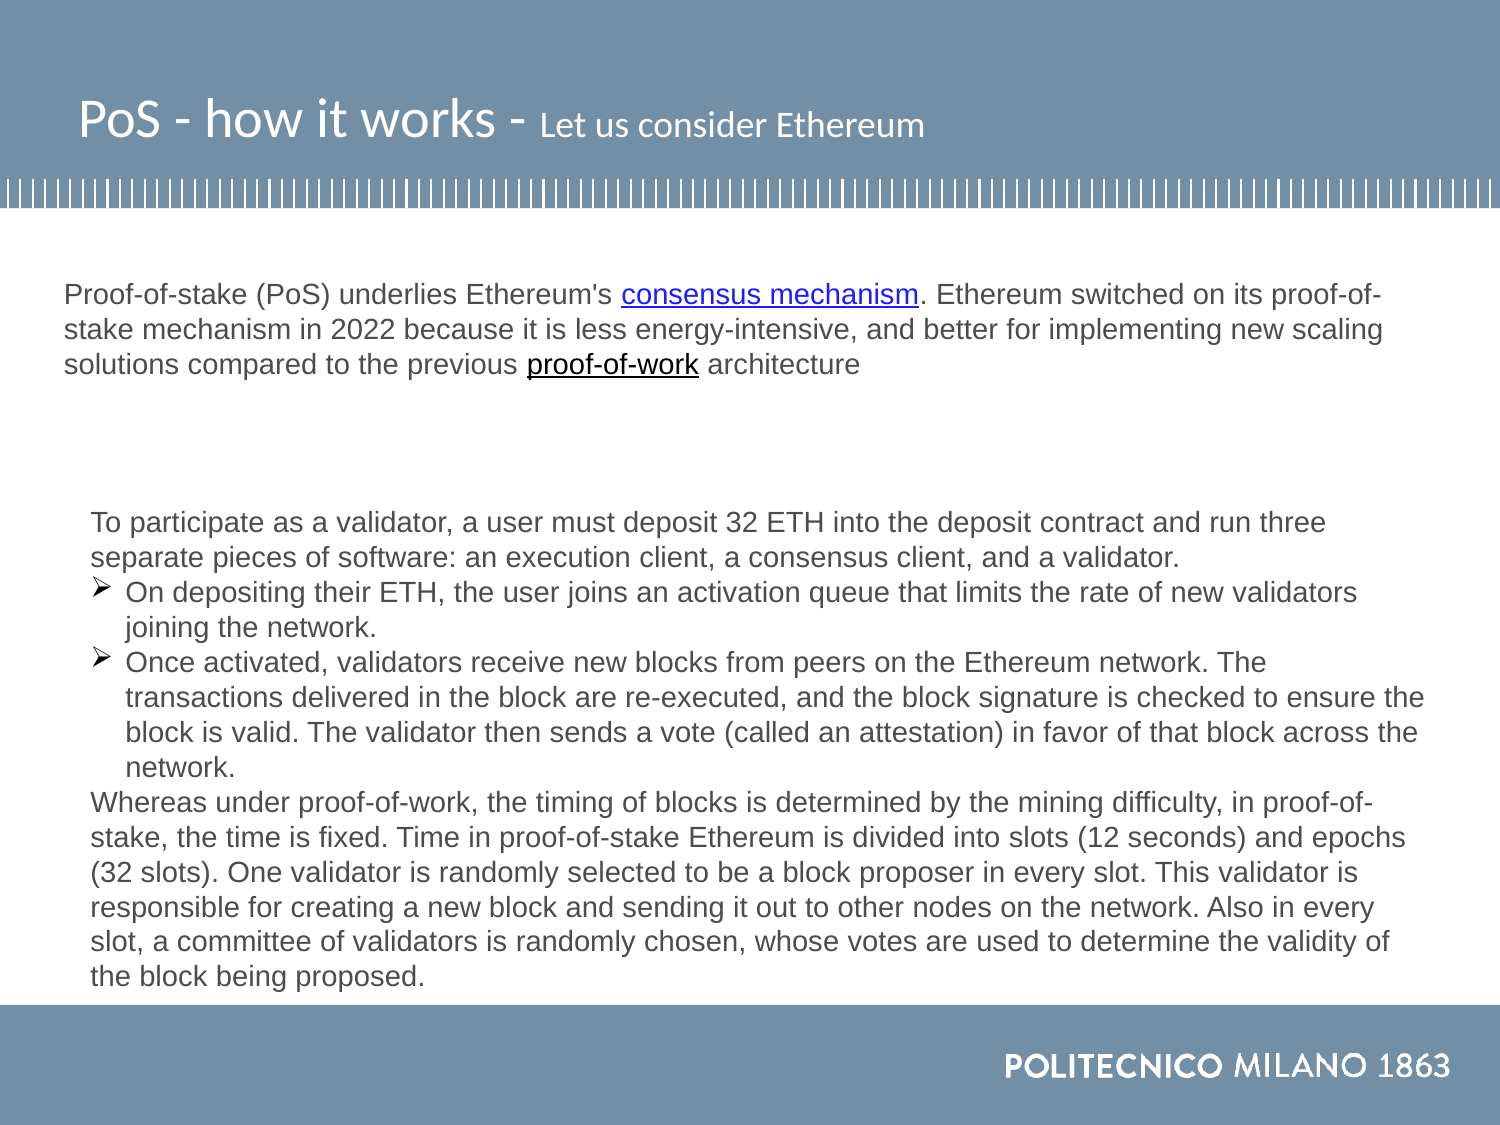

# PoS - how it works - Let us consider Ethereum
Proof-of-stake (PoS) underlies Ethereum's consensus mechanism. Ethereum switched on its proof-of-stake mechanism in 2022 because it is less energy-intensive, and better for implementing new scaling solutions compared to the previous proof-of-work architecture
To participate as a validator, a user must deposit 32 ETH into the deposit contract and run three separate pieces of software: an execution client, a consensus client, and a validator.
On depositing their ETH, the user joins an activation queue that limits the rate of new validators joining the network.
Once activated, validators receive new blocks from peers on the Ethereum network. The transactions delivered in the block are re-executed, and the block signature is checked to ensure the block is valid. The validator then sends a vote (called an attestation) in favor of that block across the network.
Whereas under proof-of-work, the timing of blocks is determined by the mining difficulty, in proof-of-stake, the time is fixed. Time in proof-of-stake Ethereum is divided into slots (12 seconds) and epochs (32 slots). One validator is randomly selected to be a block proposer in every slot. This validator is responsible for creating a new block and sending it out to other nodes on the network. Also in every slot, a committee of validators is randomly chosen, whose votes are used to determine the validity of the block being proposed.